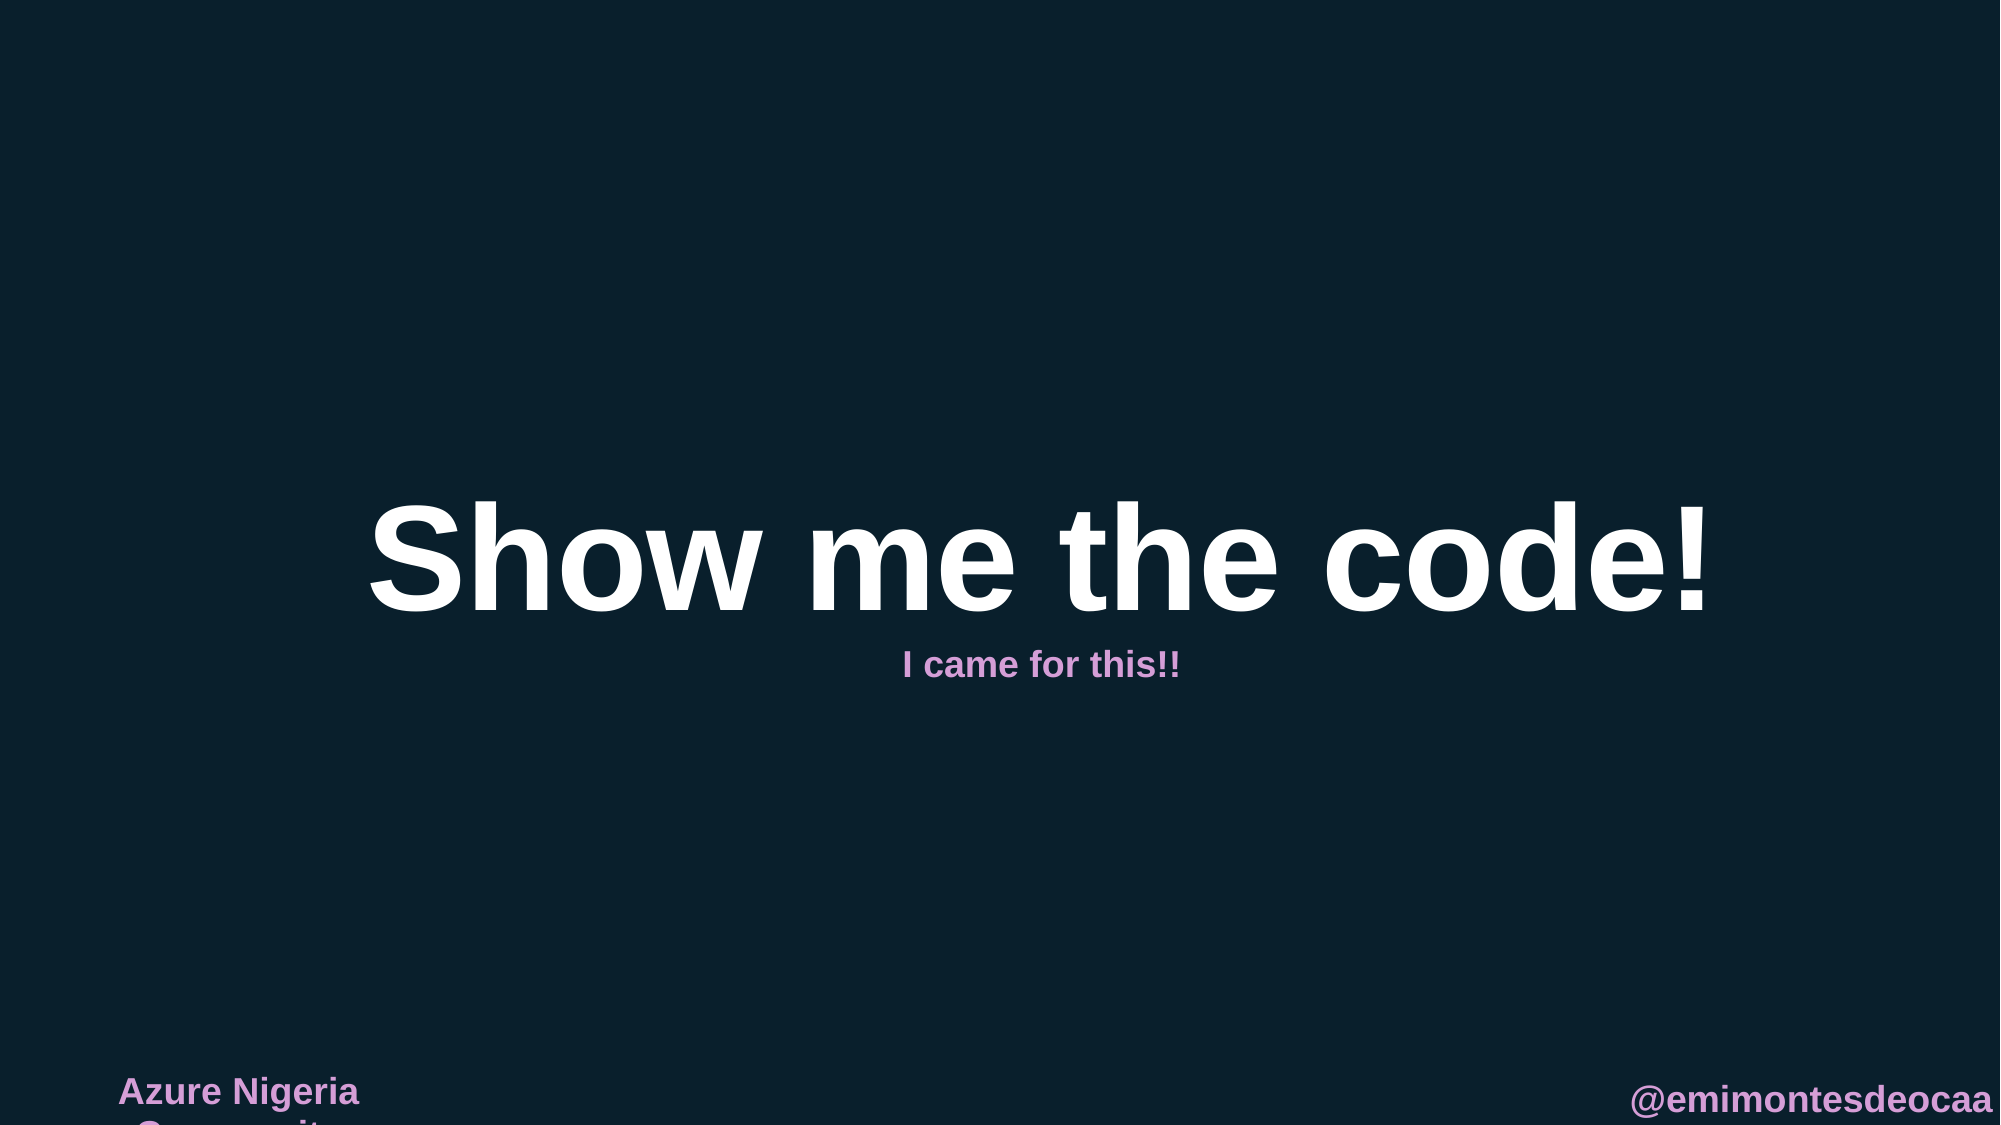

# Show me the code!
I came for this!!
Azure Nigeria Community
@emimontesdeocaa